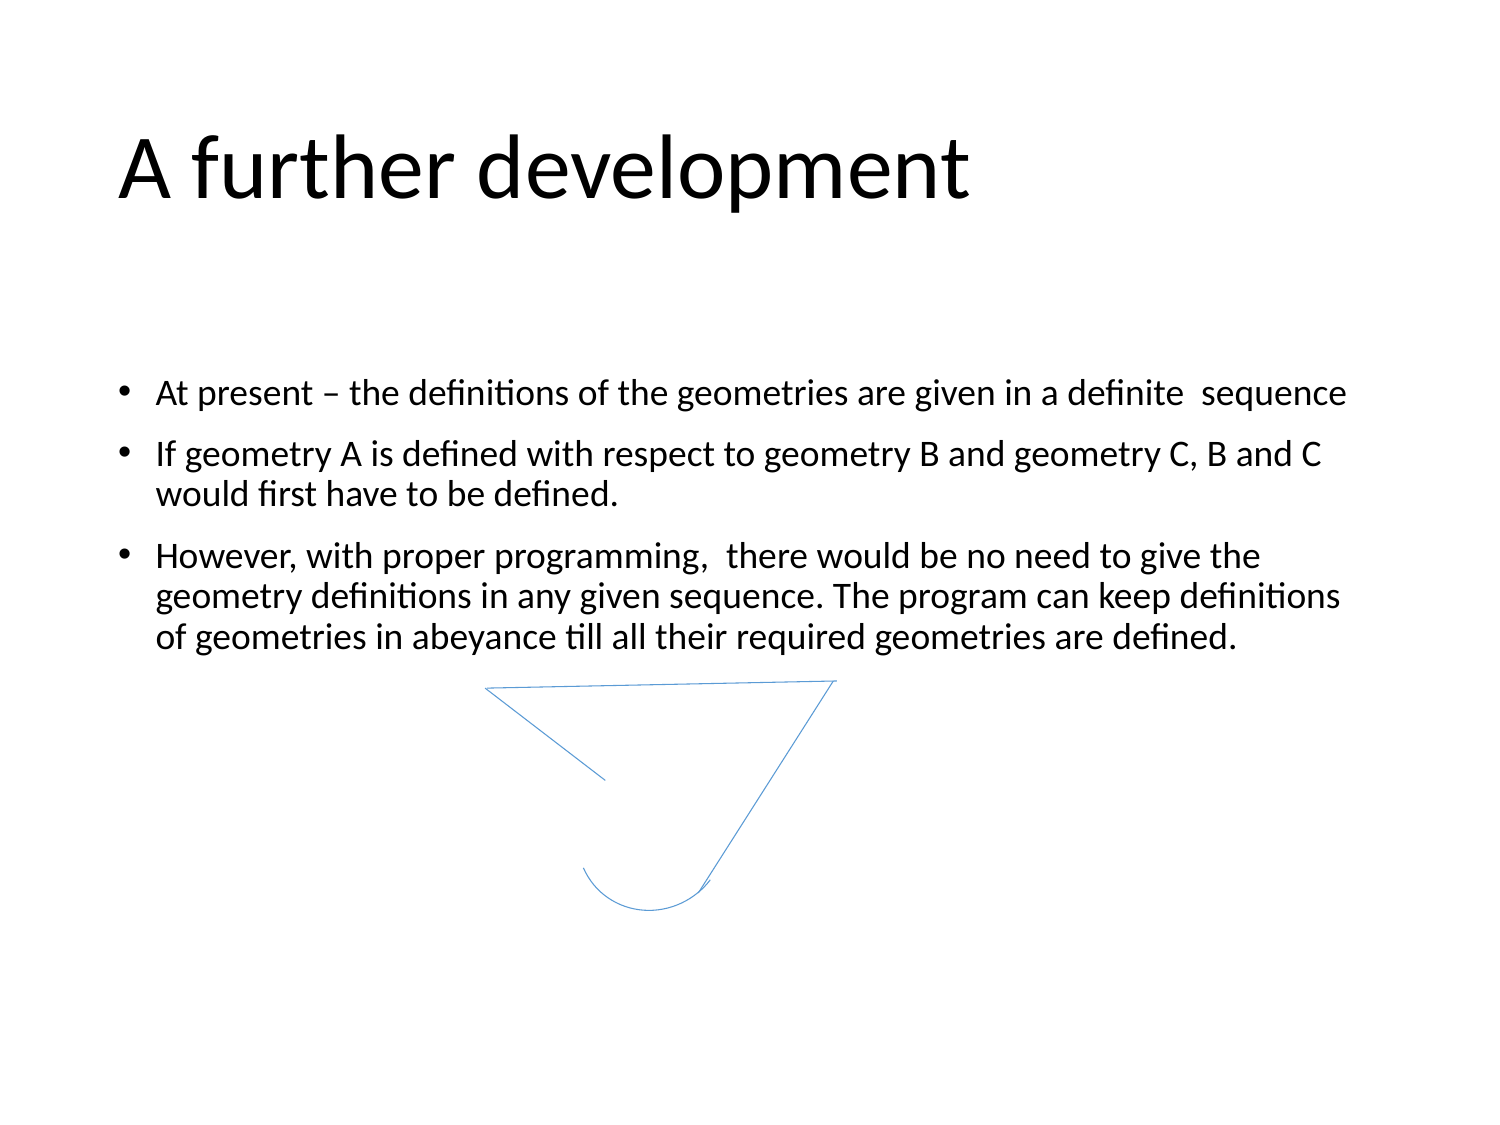

# A further development
At present – the definitions of the geometries are given in a definite  sequence
If geometry A is defined with respect to geometry B and geometry C, B and C would first have to be defined.
However, with proper programming,  there would be no need to give the geometry definitions in any given sequence. The program can keep definitions of geometries in abeyance till all their required geometries are defined.